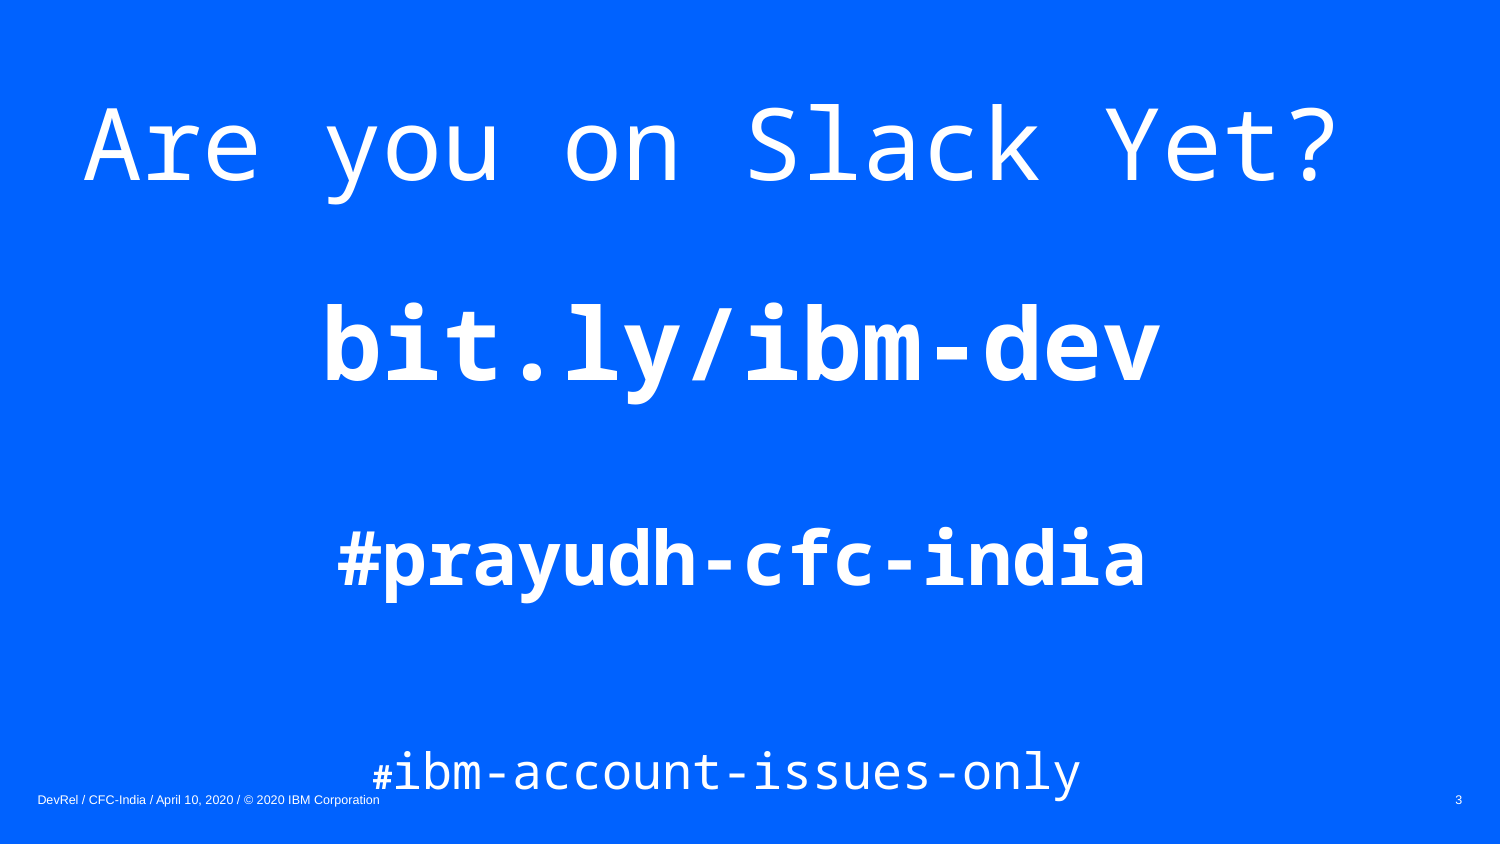

# Are you on Slack Yet? bit.ly/ibm-dev #prayudh-cfc-india #ibm-account-issues-only
DevRel / CFC-India / April 10, 2020 / © 2020 IBM Corporation
3